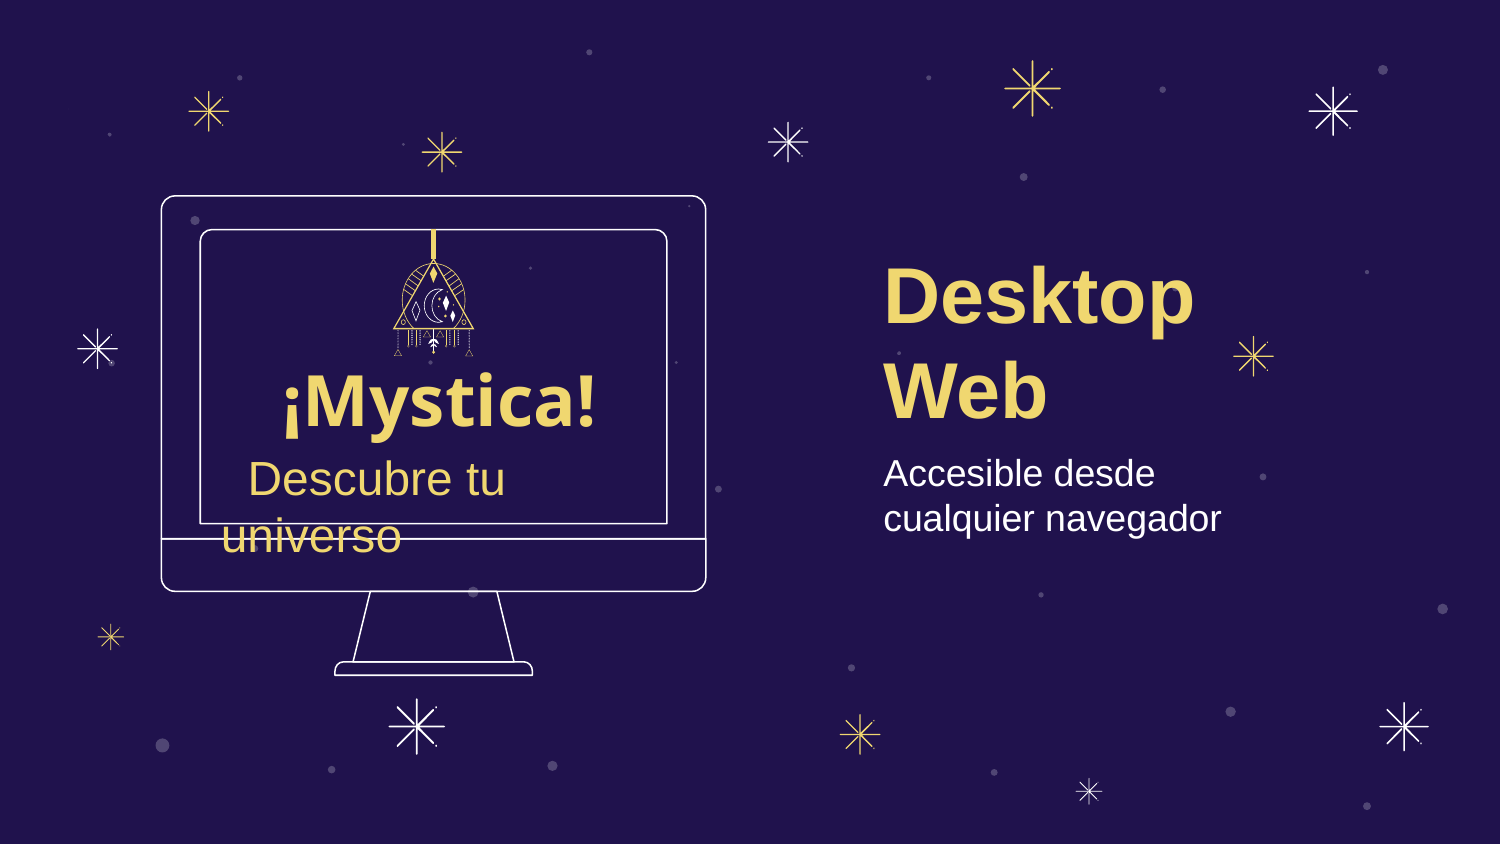

Desktop Web

¡Mystica!
  Descubre tu universo
Accesible desde cualquier navegador